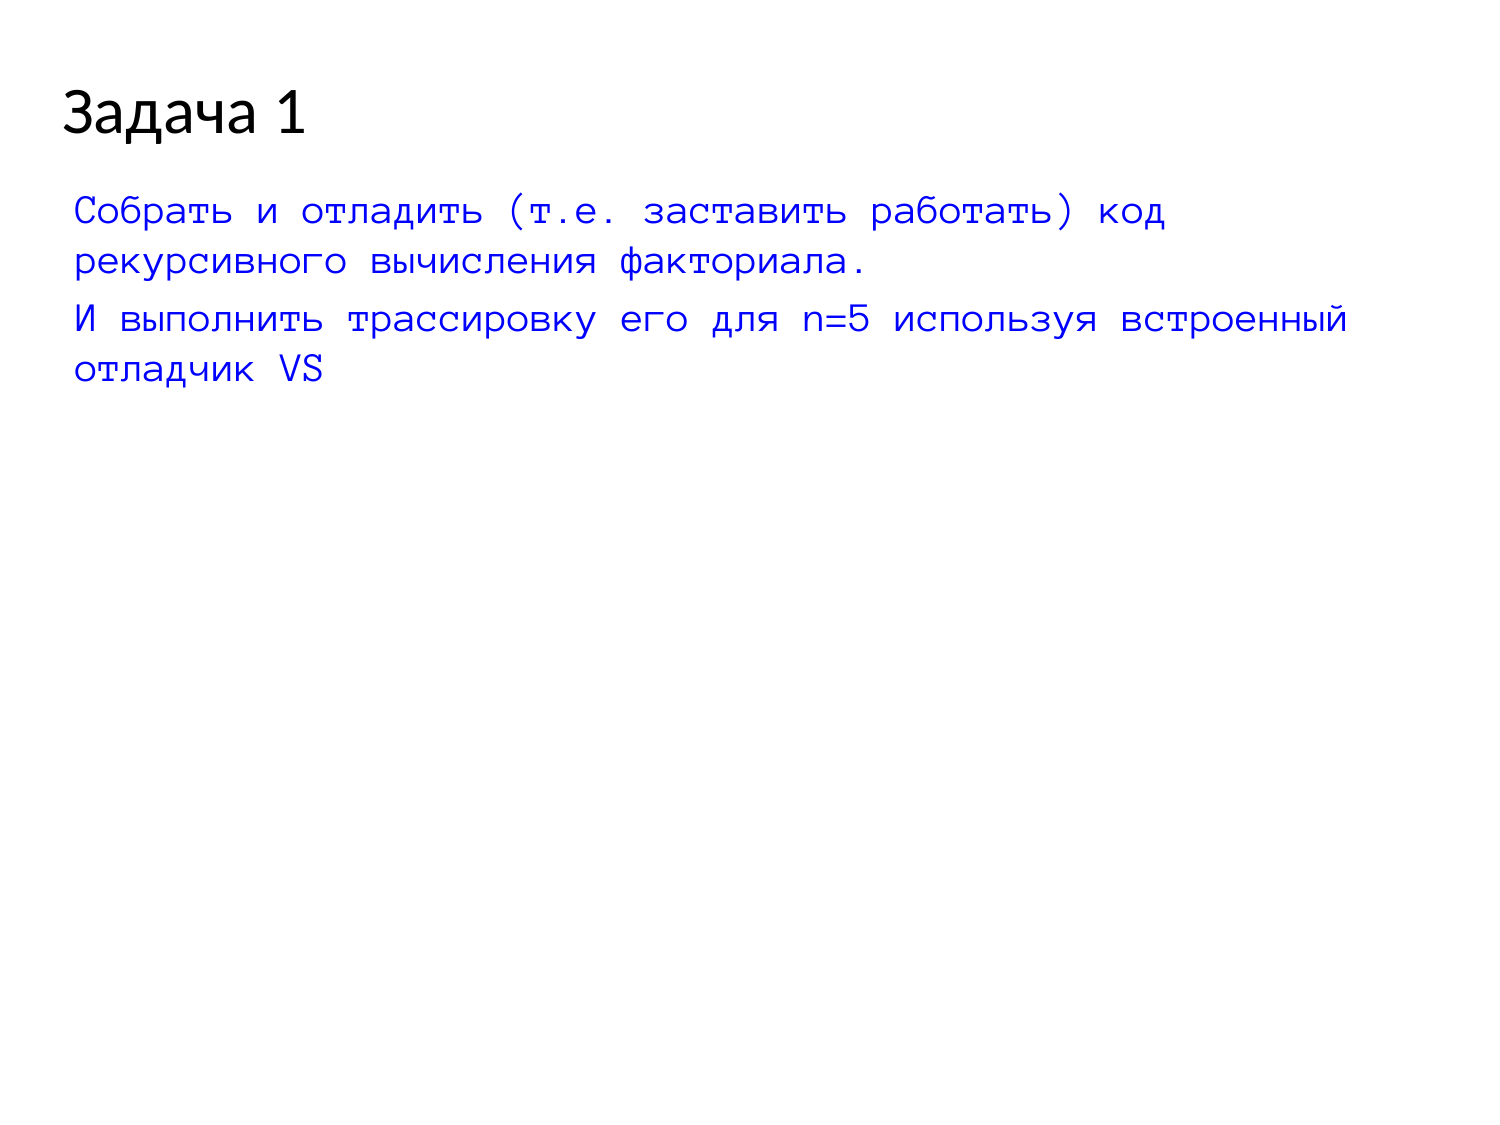

# Задача 1
Собрать и отладить (т.е. заставить работать) код рекурсивного вычисления факториала.
И выполнить трассировку его для n=5 используя встроенный отладчик VS